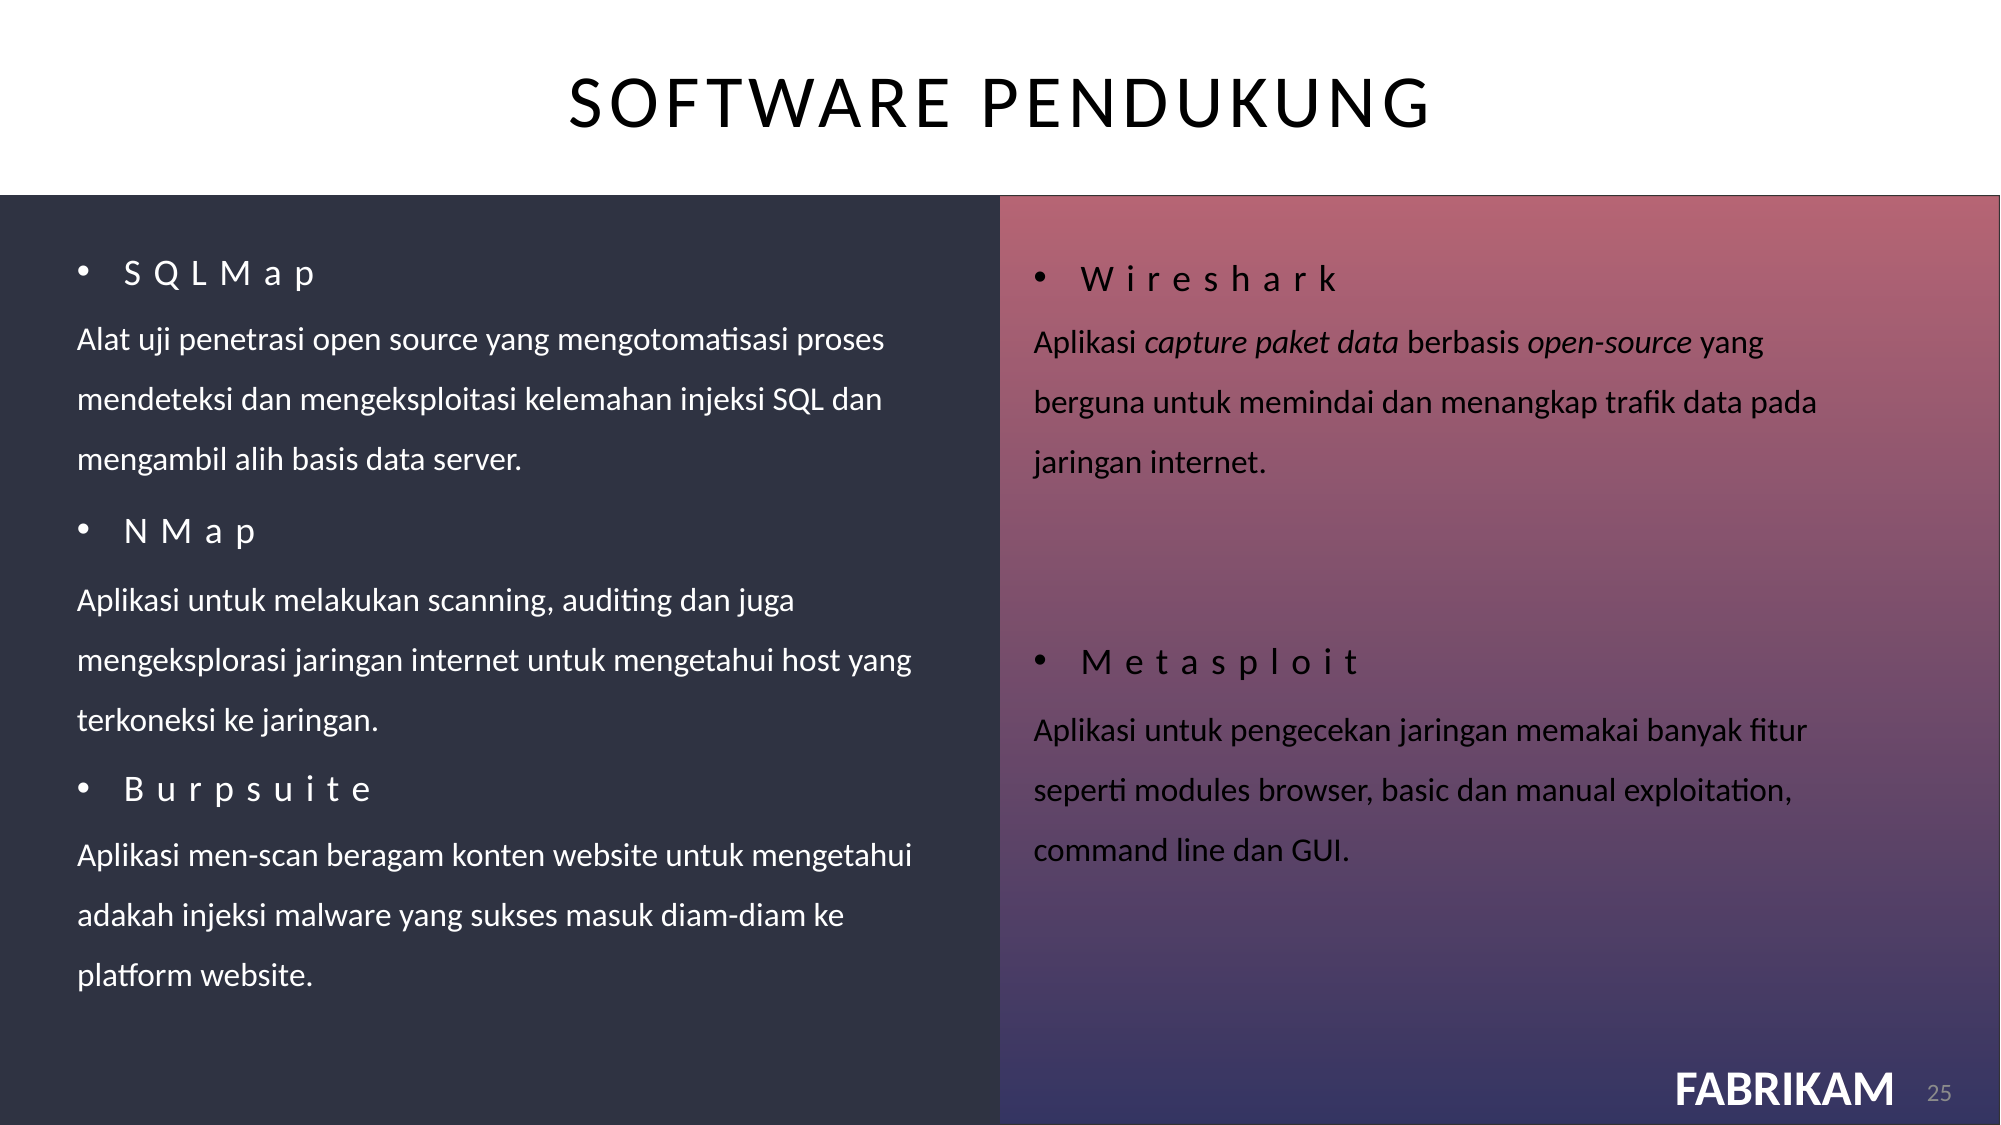

# Software pendukung
SQLMap
Wireshark
Alat uji penetrasi open source yang mengotomatisasi proses mendeteksi dan mengeksploitasi kelemahan injeksi SQL dan mengambil alih basis data server.
Aplikasi capture paket data berbasis open-source yang berguna untuk memindai dan menangkap trafik data pada jaringan internet.
NMap
Aplikasi untuk melakukan scanning, auditing dan juga mengeksplorasi jaringan internet untuk mengetahui host yang terkoneksi ke jaringan.
Metasploit
Aplikasi untuk pengecekan jaringan memakai banyak fitur seperti modules browser, basic dan manual exploitation, command line dan GUI.
Burpsuite
Aplikasi men-scan beragam konten website untuk mengetahui adakah injeksi malware yang sukses masuk diam-diam ke platform website.

25